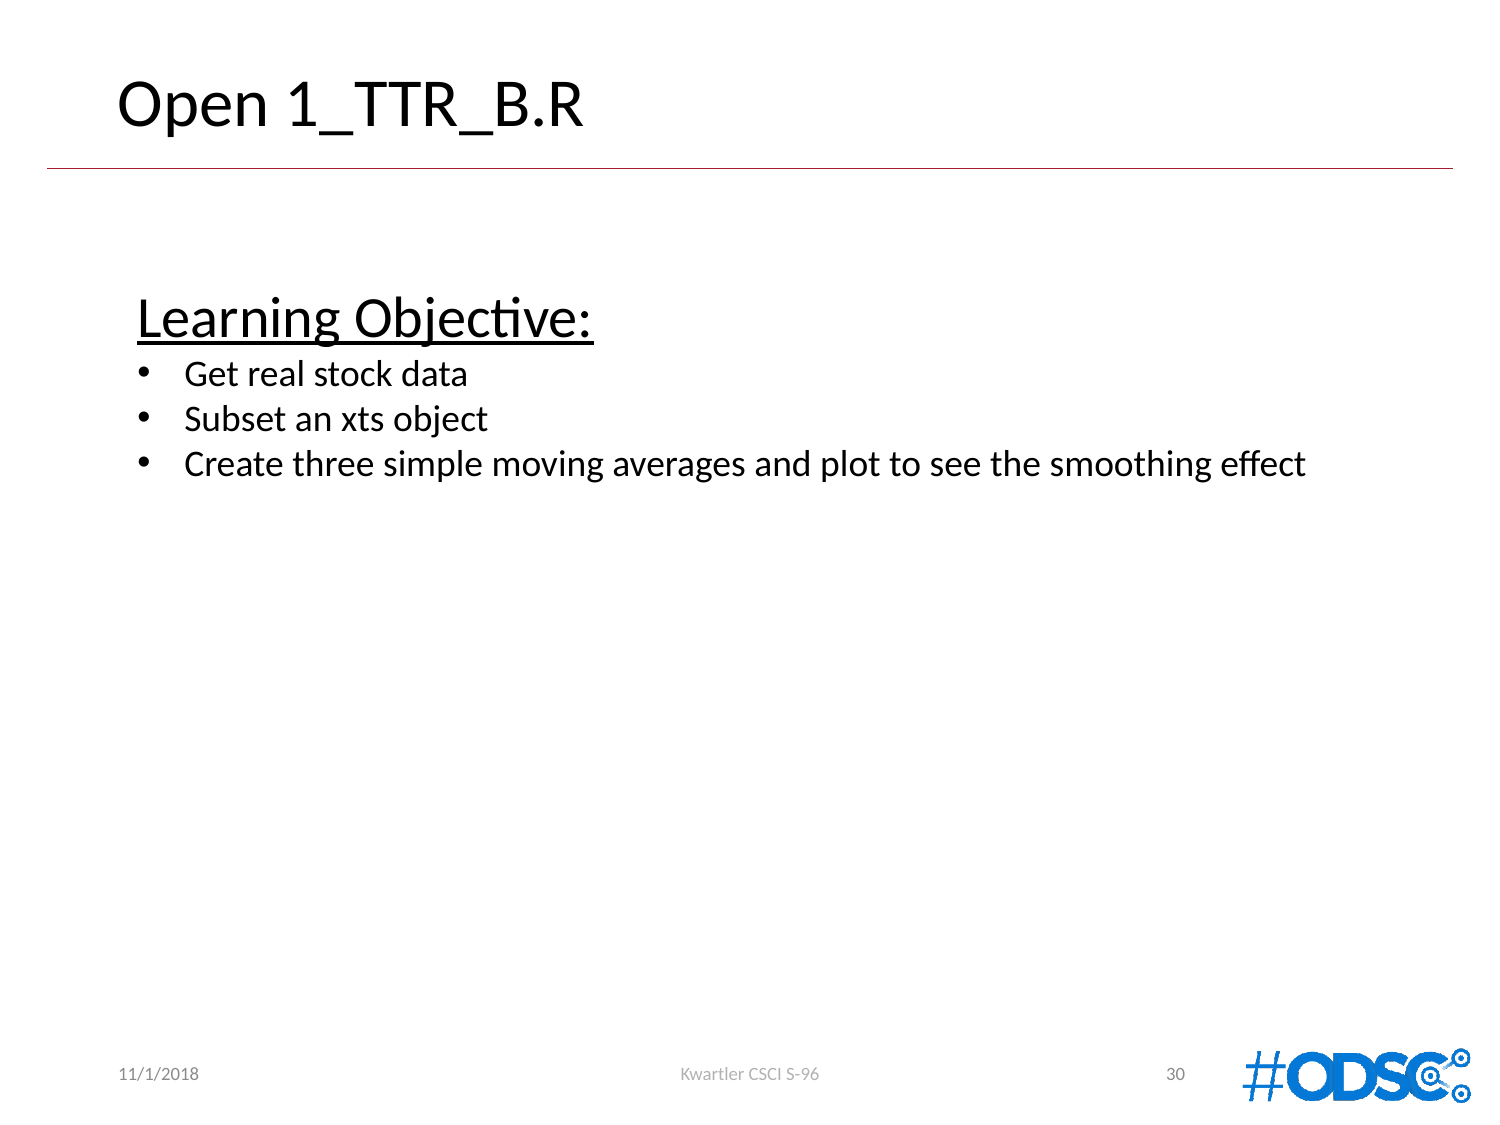

# Open 1_TTR_B.R
Learning Objective:
Get real stock data
Subset an xts object
Create three simple moving averages and plot to see the smoothing effect
11/1/2018
Kwartler CSCI S-96
30